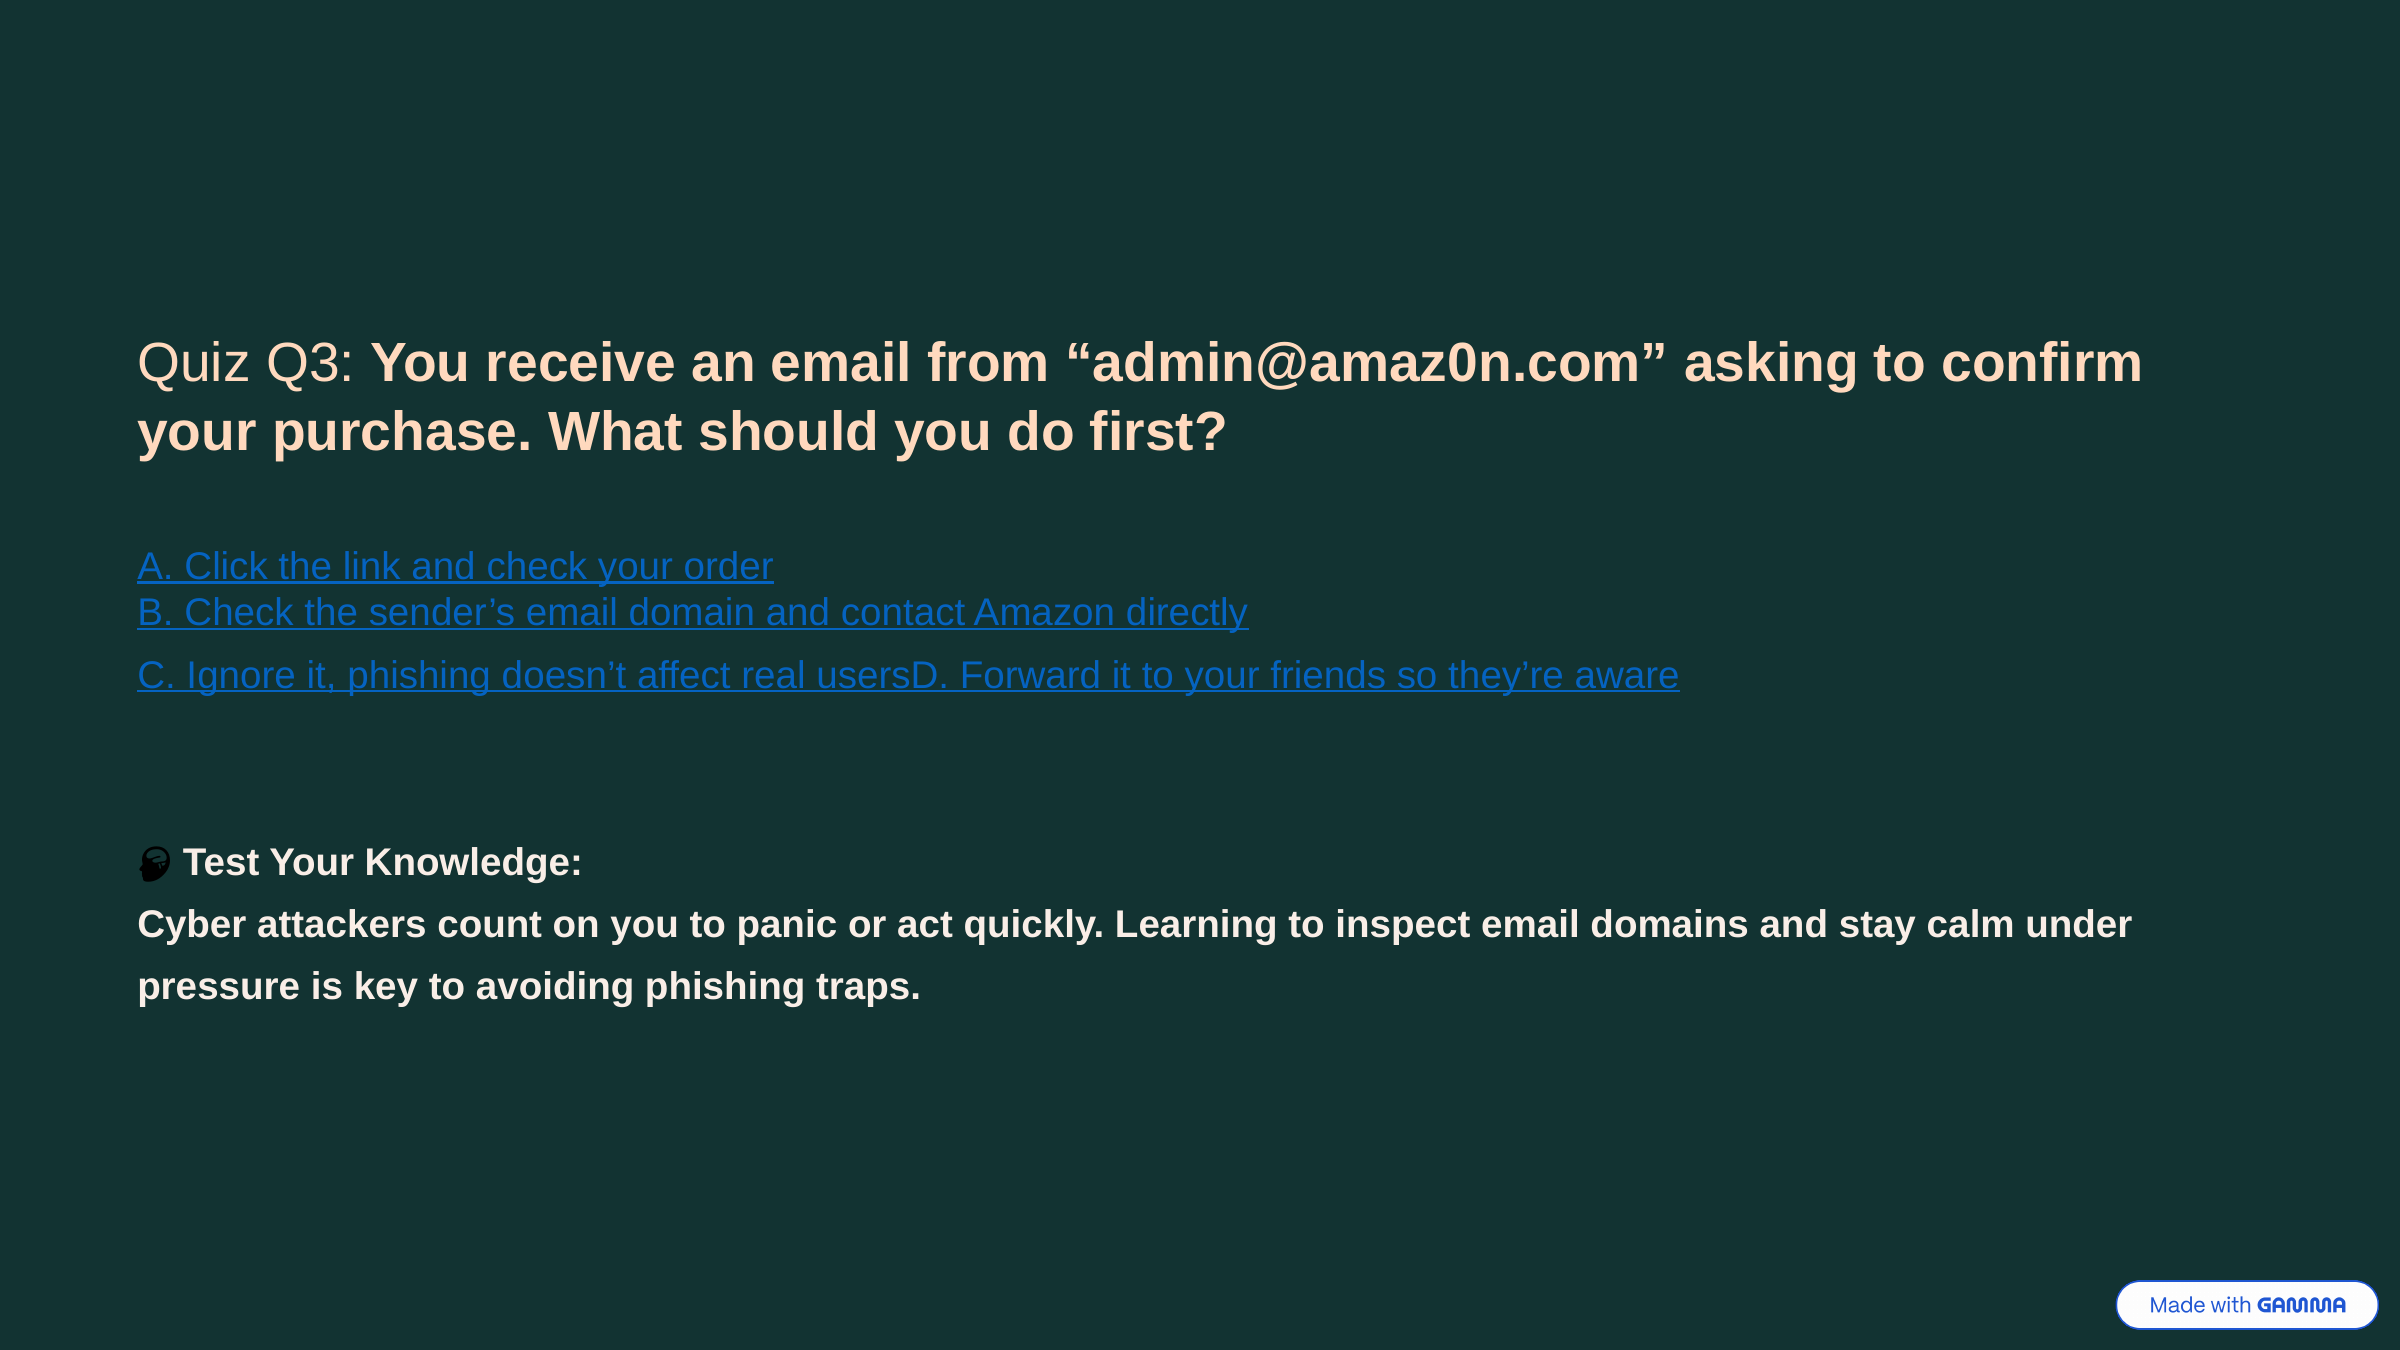

Quiz Q3: You receive an email from “admin@amaz0n.com” asking to confirm your purchase. What should you do first?
A. Click the link and check your order
B. Check the sender’s email domain and contact Amazon directly
C. Ignore it, phishing doesn’t affect real users
D. Forward it to your friends so they’re aware
🧠 Test Your Knowledge:
Cyber attackers count on you to panic or act quickly. Learning to inspect email domains and stay calm under pressure is key to avoiding phishing traps.